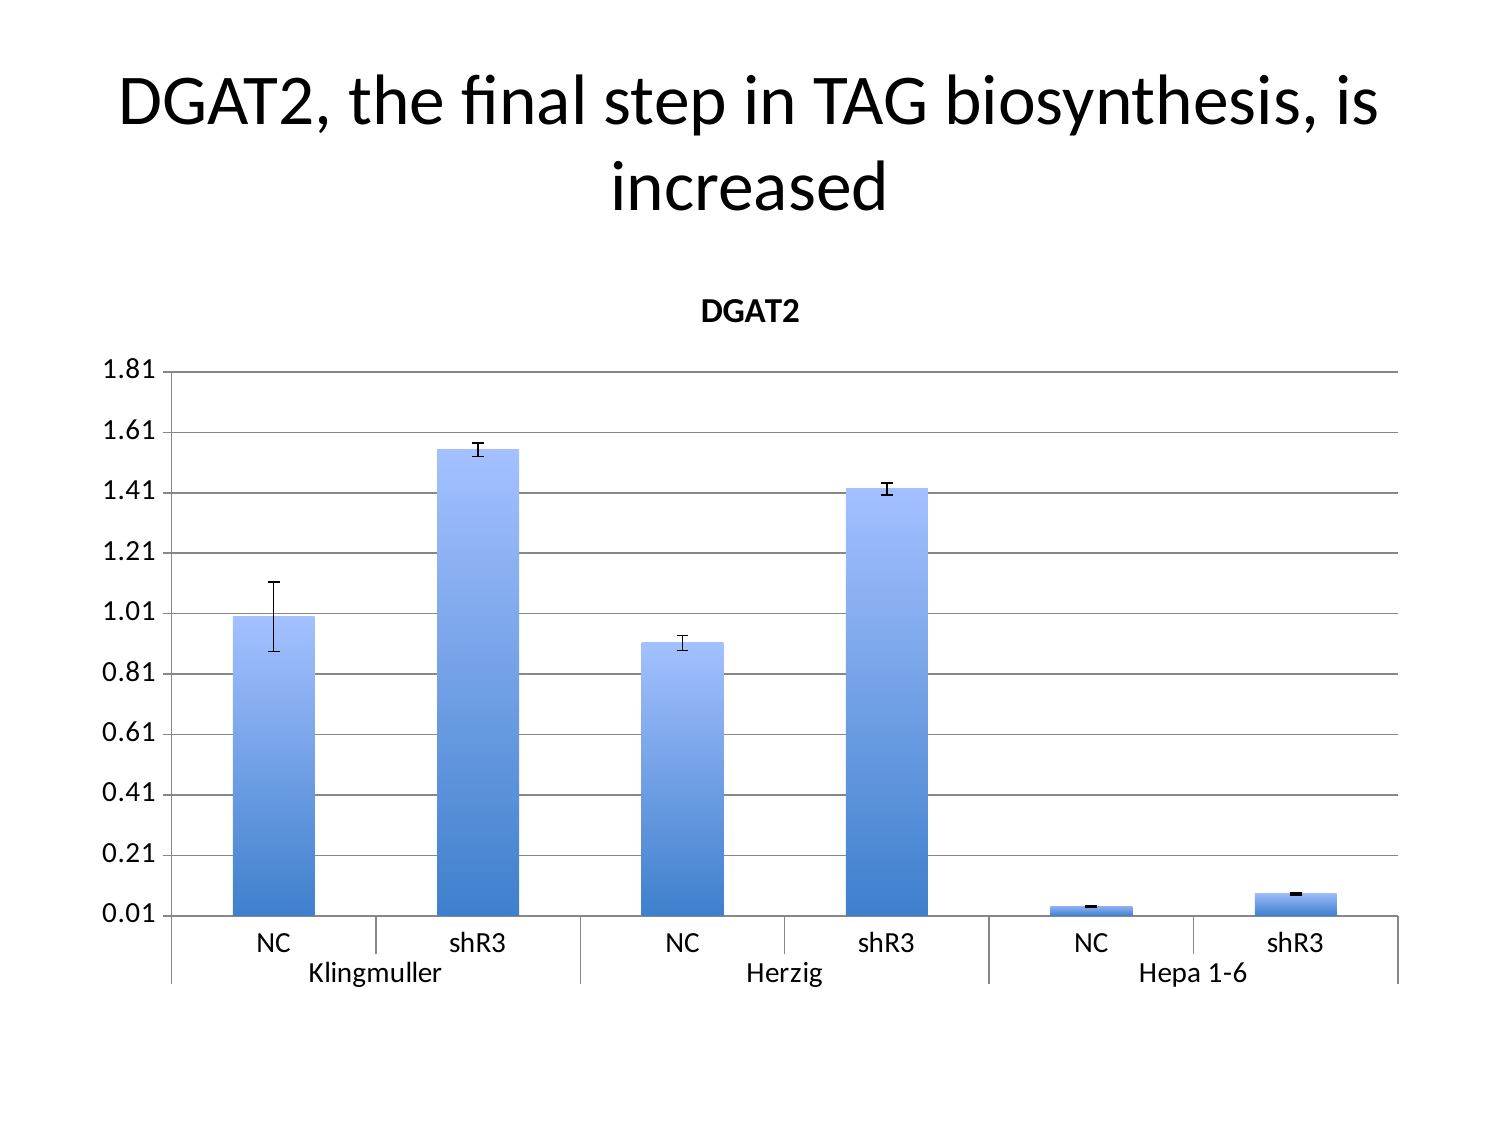

# DGAT2, the final step in TAG biosynthesis, is increased

### Chart: DGAT2

| Category |  |
|---|---|
| NC | 1.0 |
| shR3 | 1.552660986890745 |
| NC | 0.912697637590823 |
| shR3 | 1.42289706485631 |
| NC | 0.0412448327525486 |
| shR3 | 0.0822705260504361 |